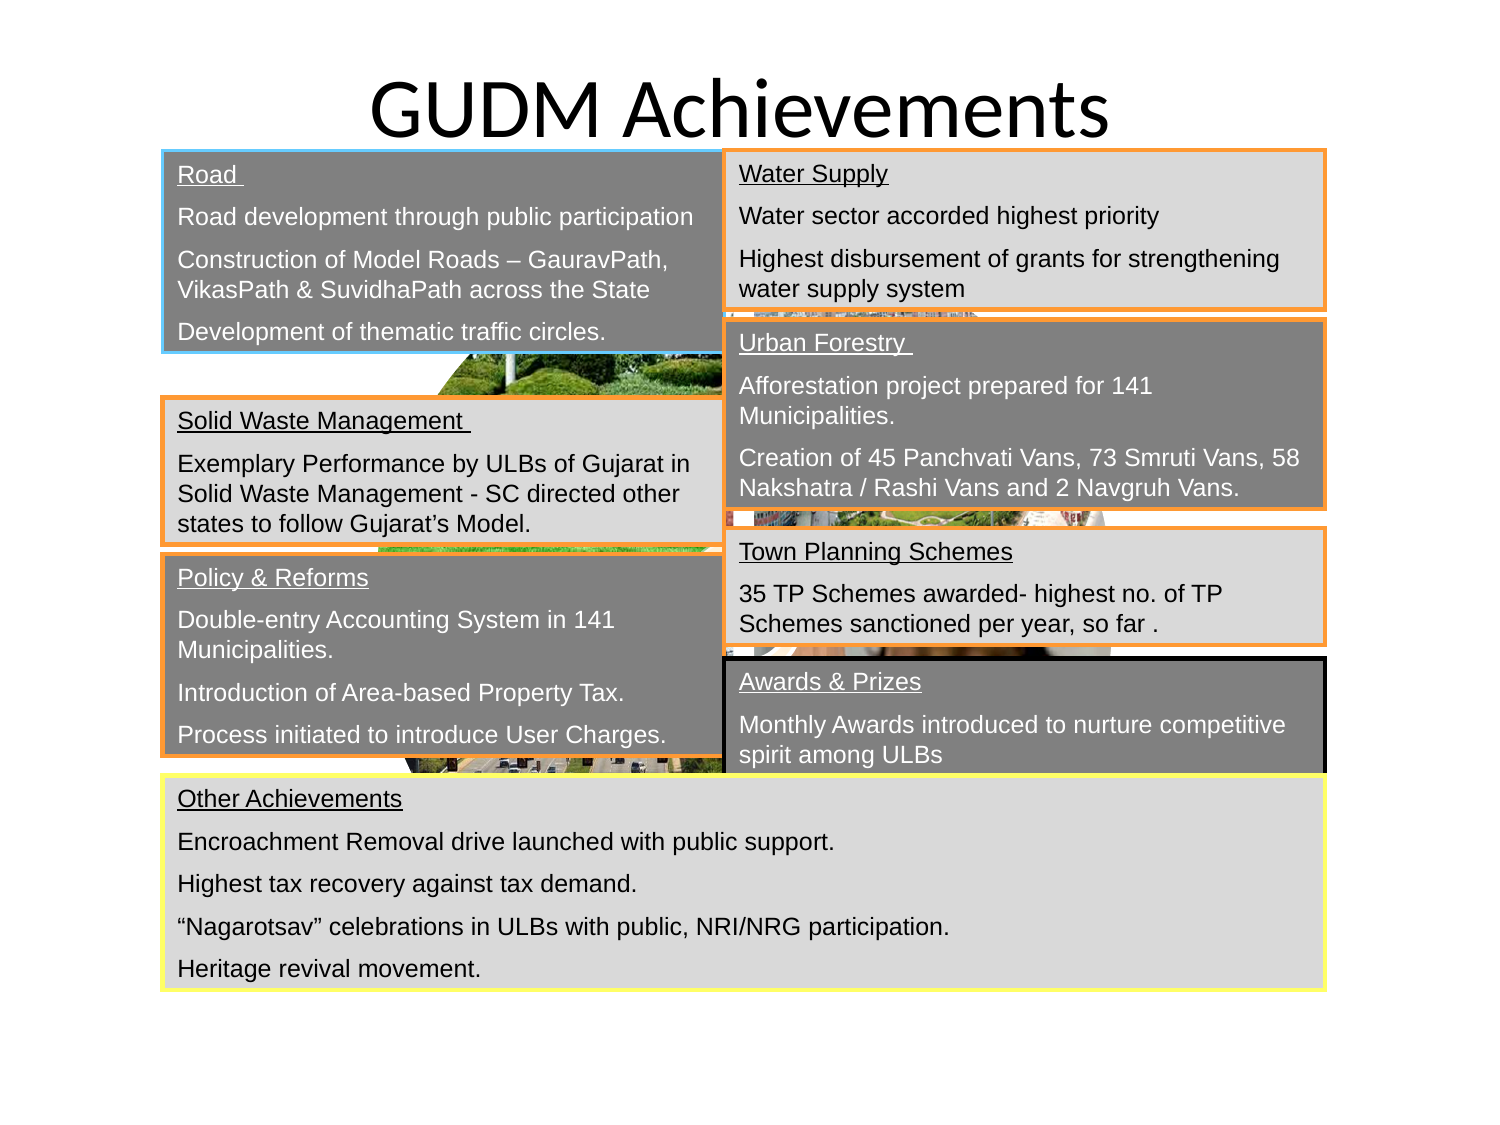

# GUDM Achievements
Water Supply
Water sector accorded highest priority
Highest disbursement of grants for strengthening water supply system
Road
Road development through public participation
Construction of Model Roads – GauravPath, VikasPath & SuvidhaPath across the State
Development of thematic traffic circles.
Urban Forestry
Afforestation project prepared for 141 Municipalities.
Creation of 45 Panchvati Vans, 73 Smruti Vans, 58 Nakshatra / Rashi Vans and 2 Navgruh Vans.
Solid Waste Management
Exemplary Performance by ULBs of Gujarat in Solid Waste Management - SC directed other states to follow Gujarat’s Model.
Town Planning Schemes
35 TP Schemes awarded- highest no. of TP Schemes sanctioned per year, so far .
Policy & Reforms
Double-entry Accounting System in 141 Municipalities.
Introduction of Area-based Property Tax.
Process initiated to introduce User Charges.
Awards & Prizes
Monthly Awards introduced to nurture competitive spirit among ULBs
Other Achievements
Encroachment Removal drive launched with public support.
Highest tax recovery against tax demand.
“Nagarotsav” celebrations in ULBs with public, NRI/NRG participation.
Heritage revival movement.